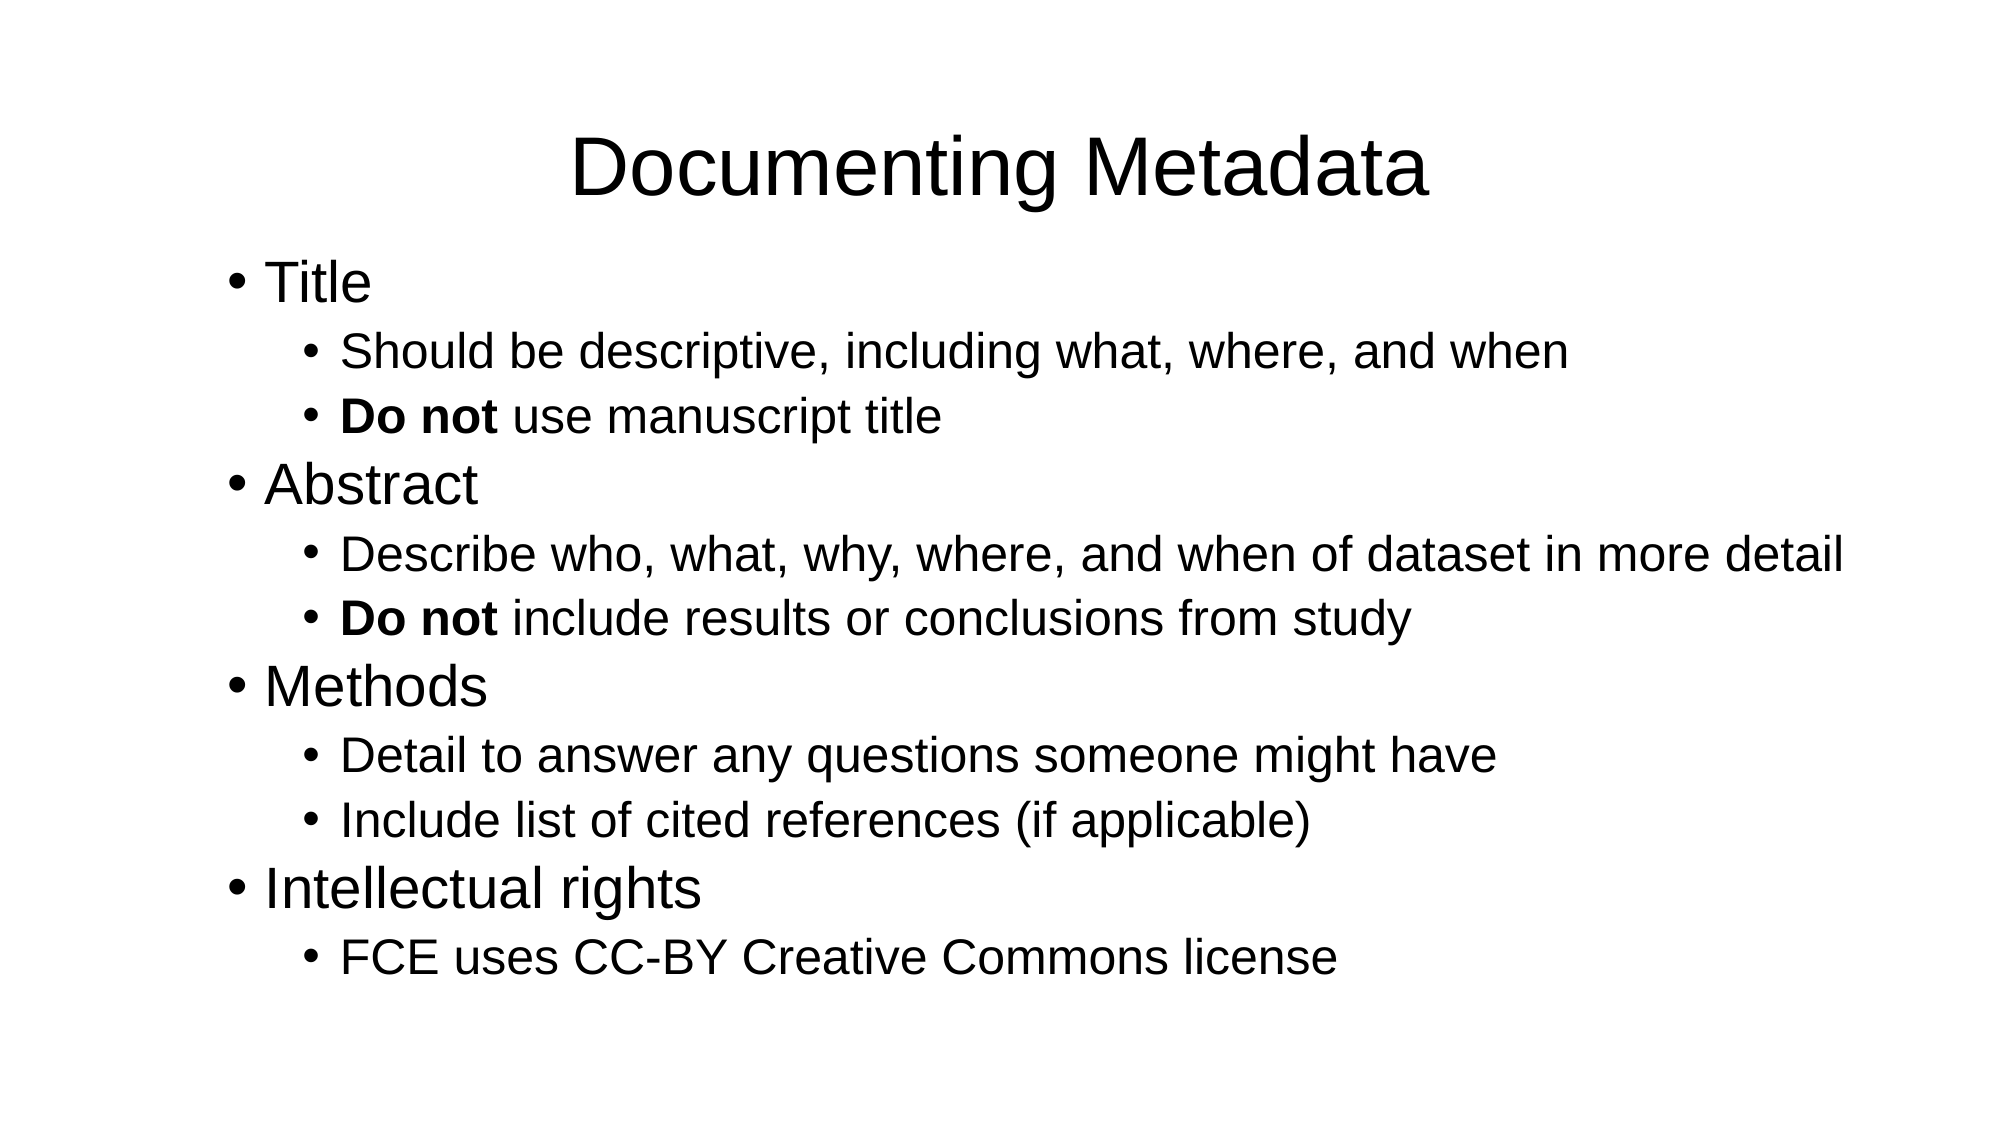

# Documenting Metadata
Title
Should be descriptive, including what, where, and when
Do not use manuscript title
Abstract
Describe who, what, why, where, and when of dataset in more detail
Do not include results or conclusions from study
Methods
Detail to answer any questions someone might have
Include list of cited references (if applicable)
Intellectual rights
FCE uses CC-BY Creative Commons license